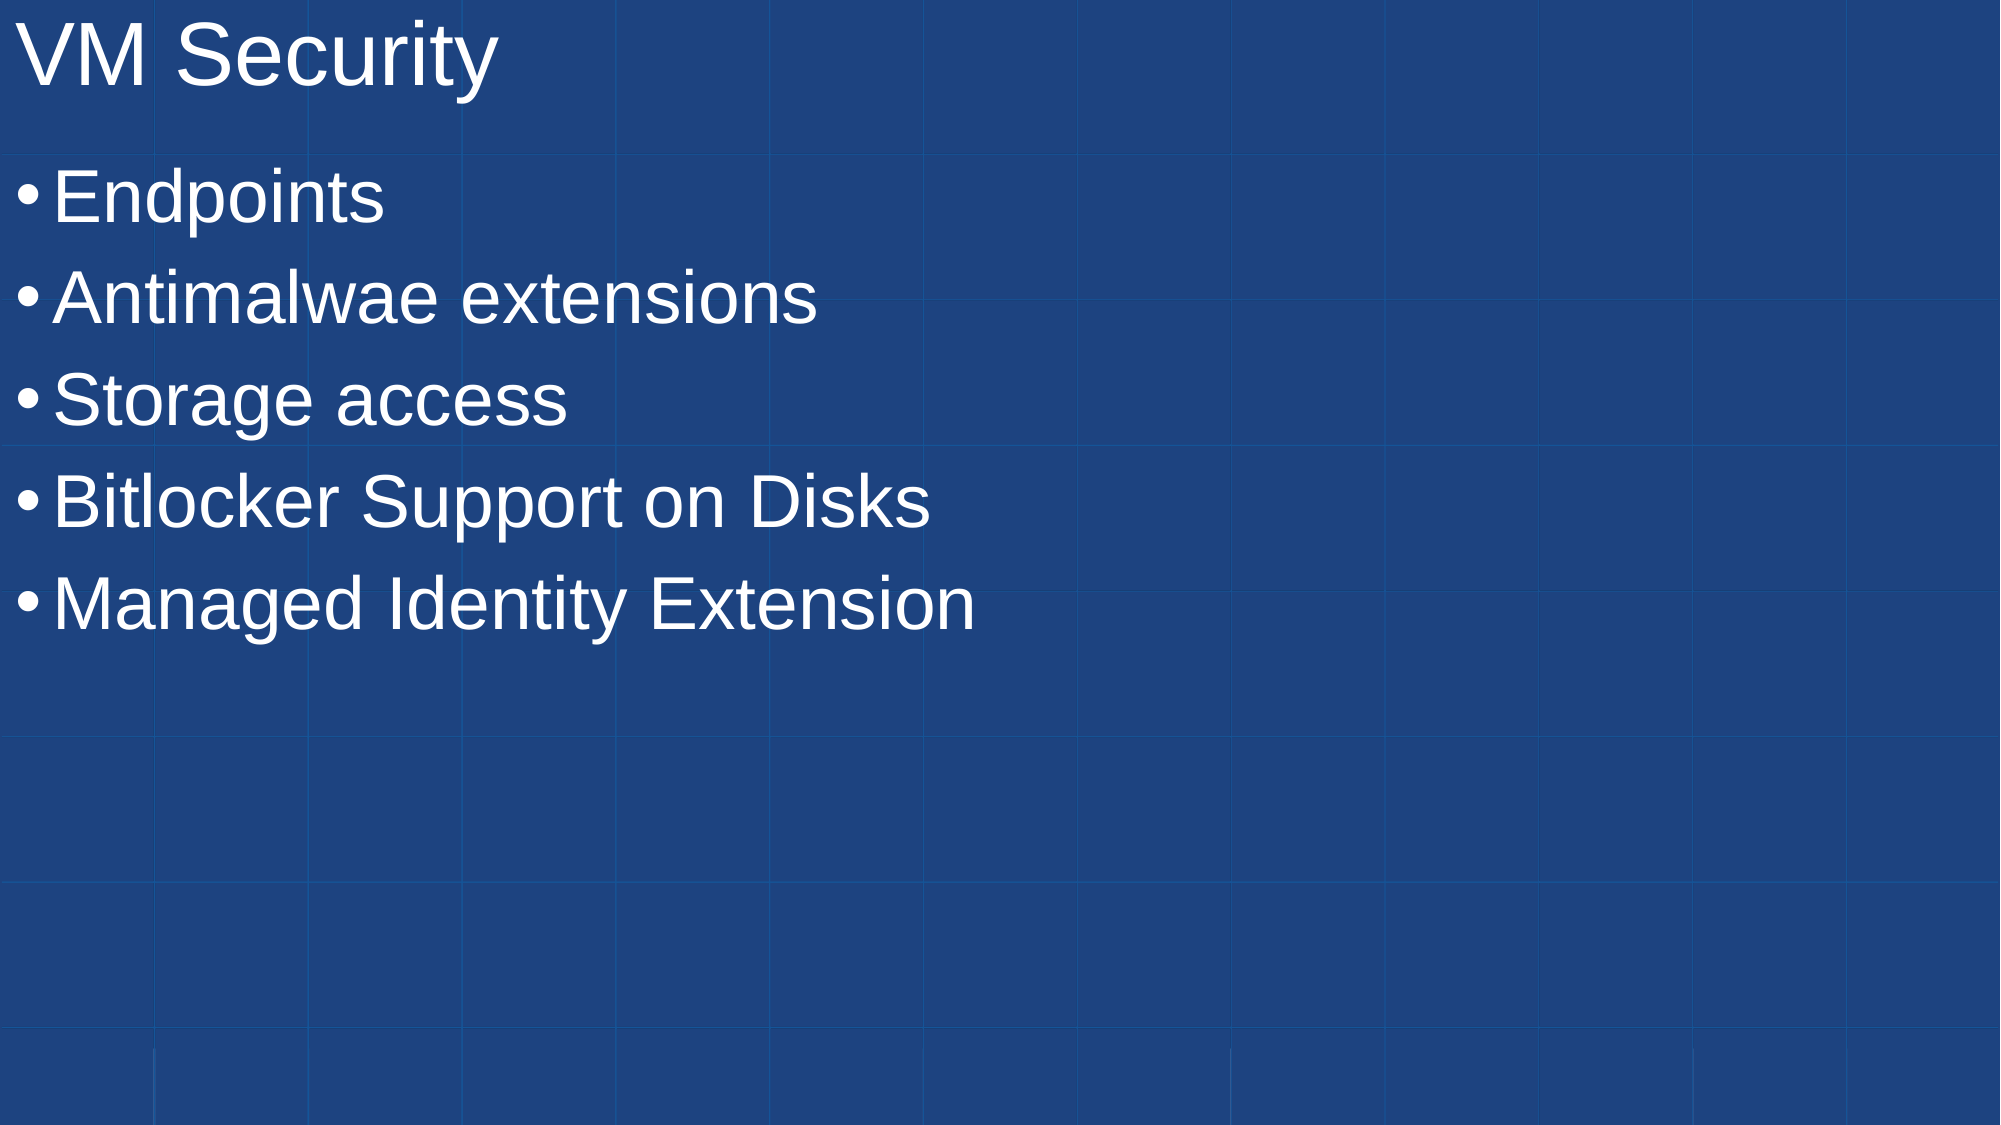

VM Security
Endpoints
Antimalwae extensions
Storage access
Bitlocker Support on Disks
Managed Identity Extension